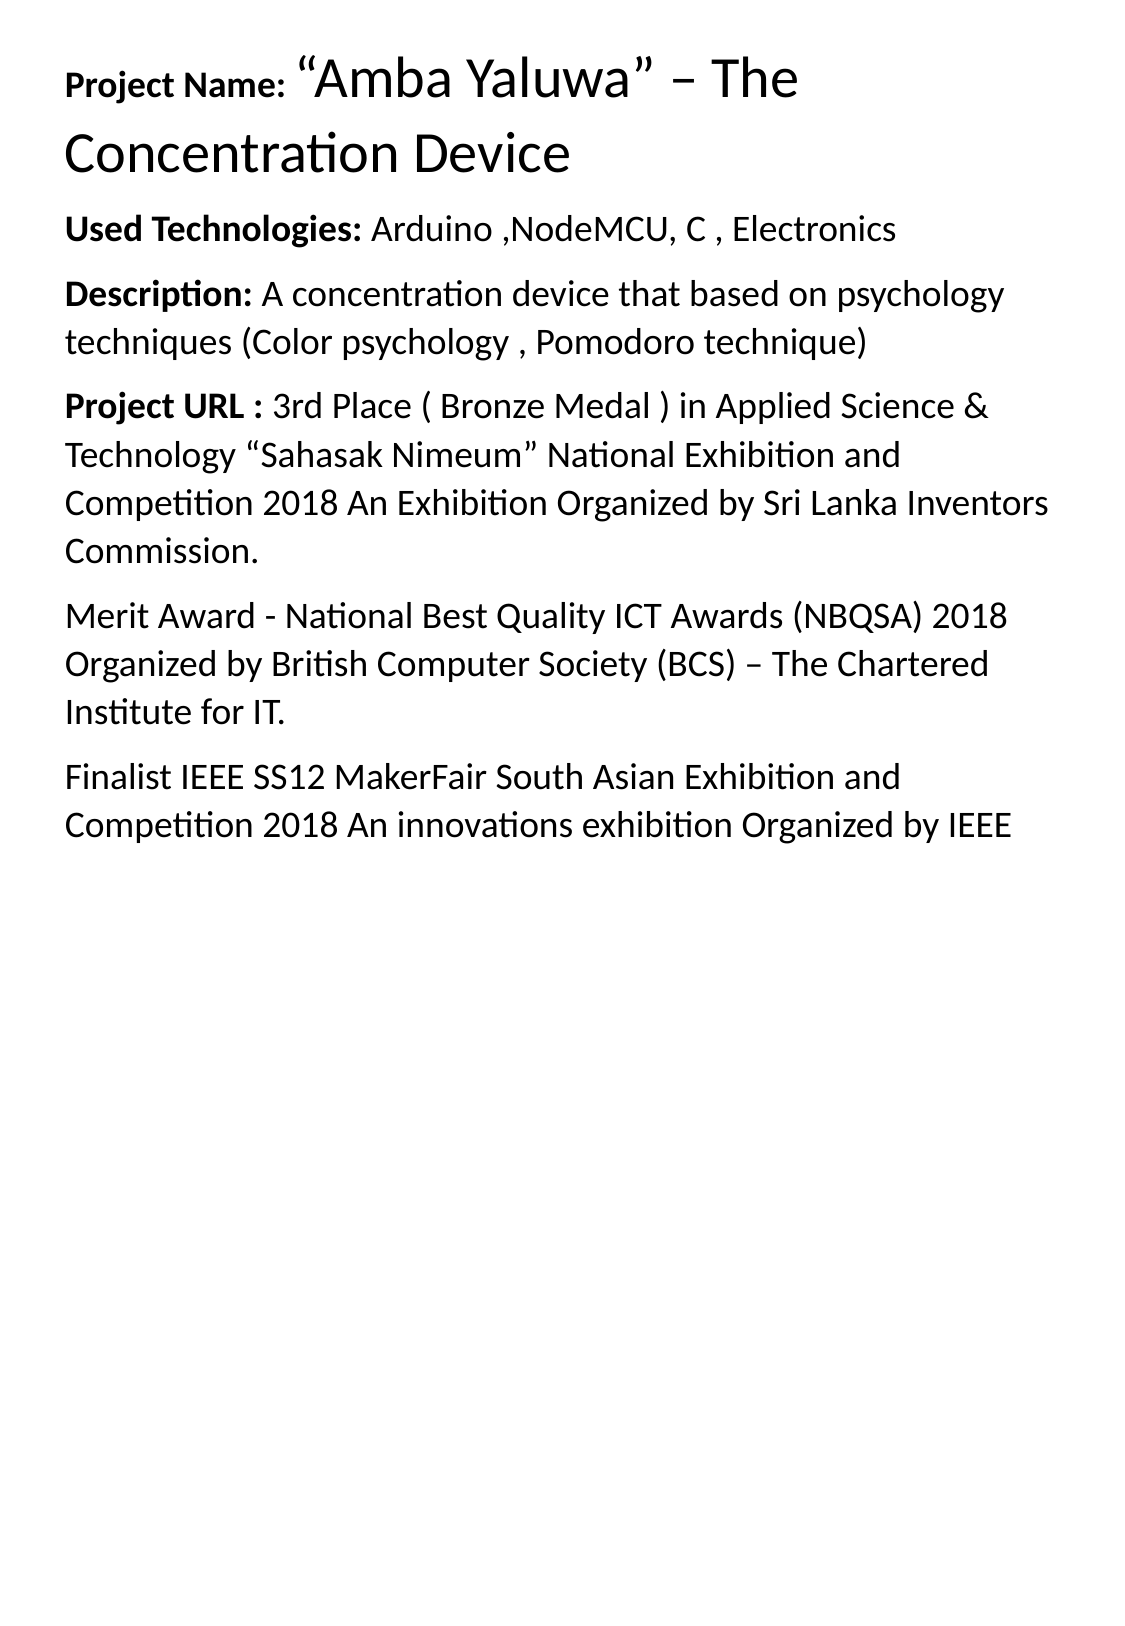

Project Name: “Amba Yaluwa” – The Concentration Device
Used Technologies: Arduino ,NodeMCU, C , Electronics
Description: A concentration device that based on psychology techniques (Color psychology , Pomodoro technique)
Project URL : 3rd Place ( Bronze Medal ) in Applied Science & Technology “Sahasak Nimeum” National Exhibition and Competition 2018 An Exhibition Organized by Sri Lanka Inventors Commission.
Merit Award - National Best Quality ICT Awards (NBQSA) 2018 Organized by British Computer Society (BCS) – The Chartered Institute for IT.
Finalist IEEE SS12 MakerFair South Asian Exhibition and Competition 2018 An innovations exhibition Organized by IEEE